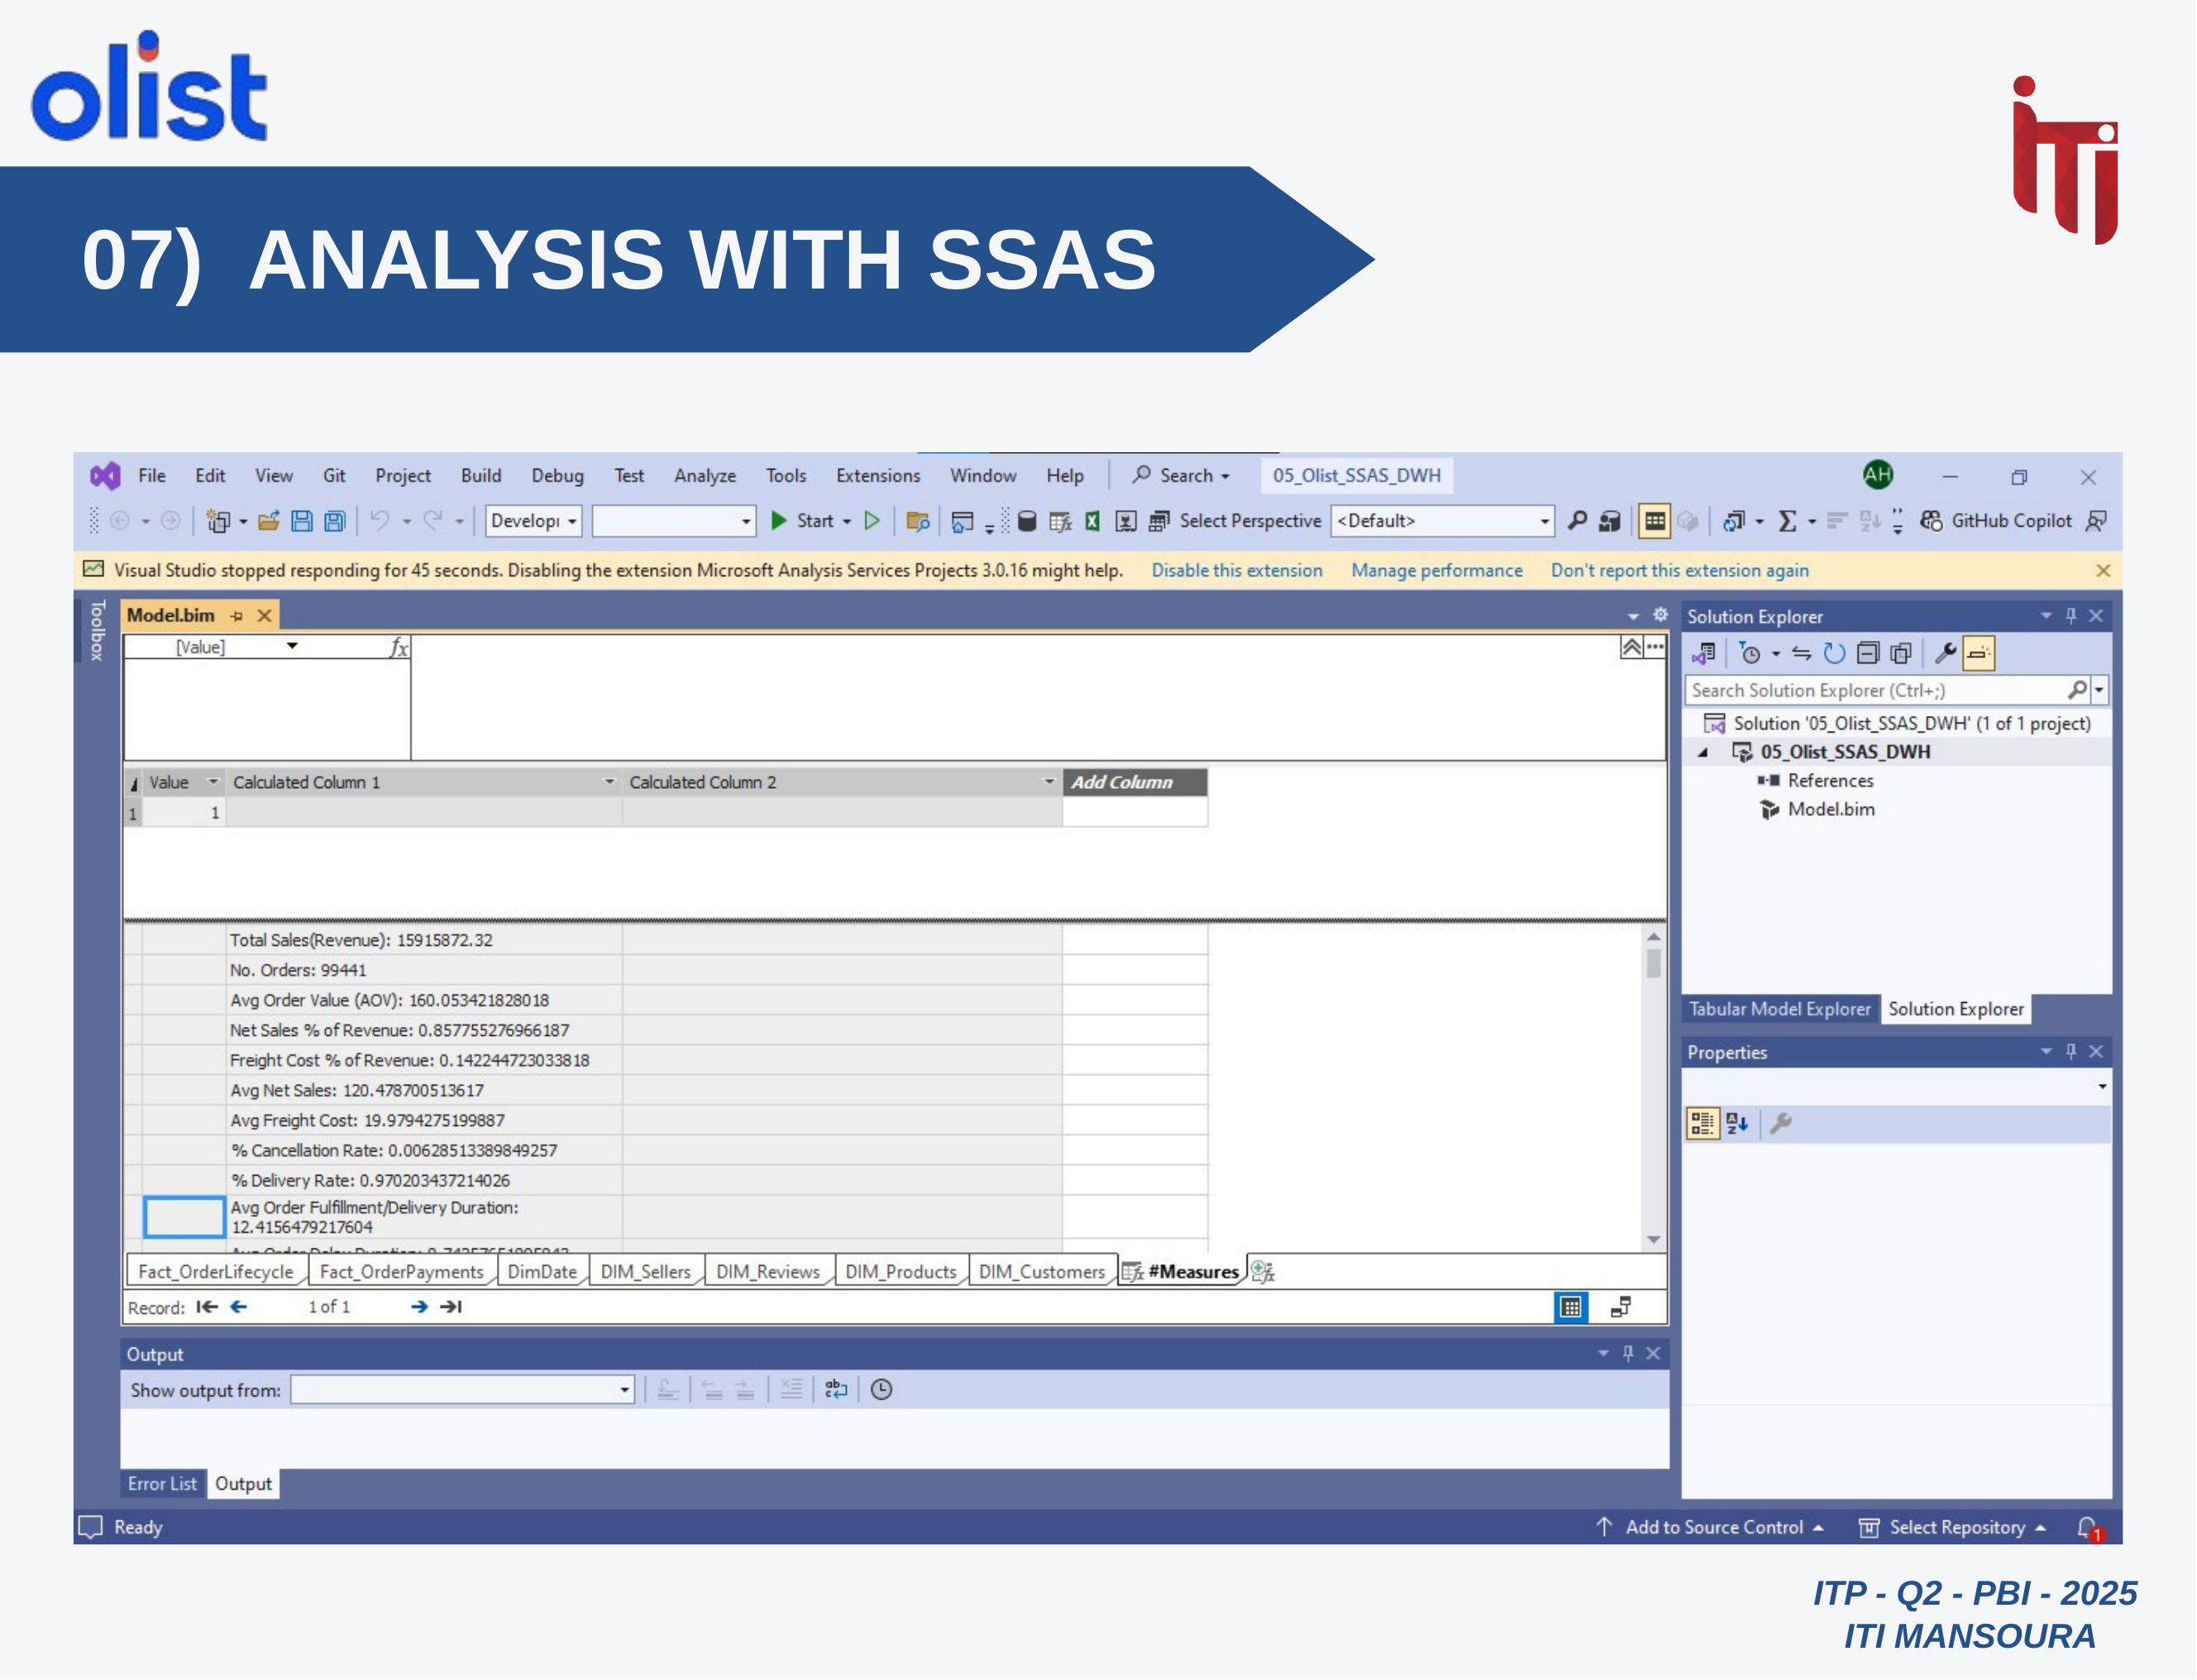

07)  ANALYSIS WITH SSAS

 ITP - Q2 - PBI - 2025
ITI MANSOURA